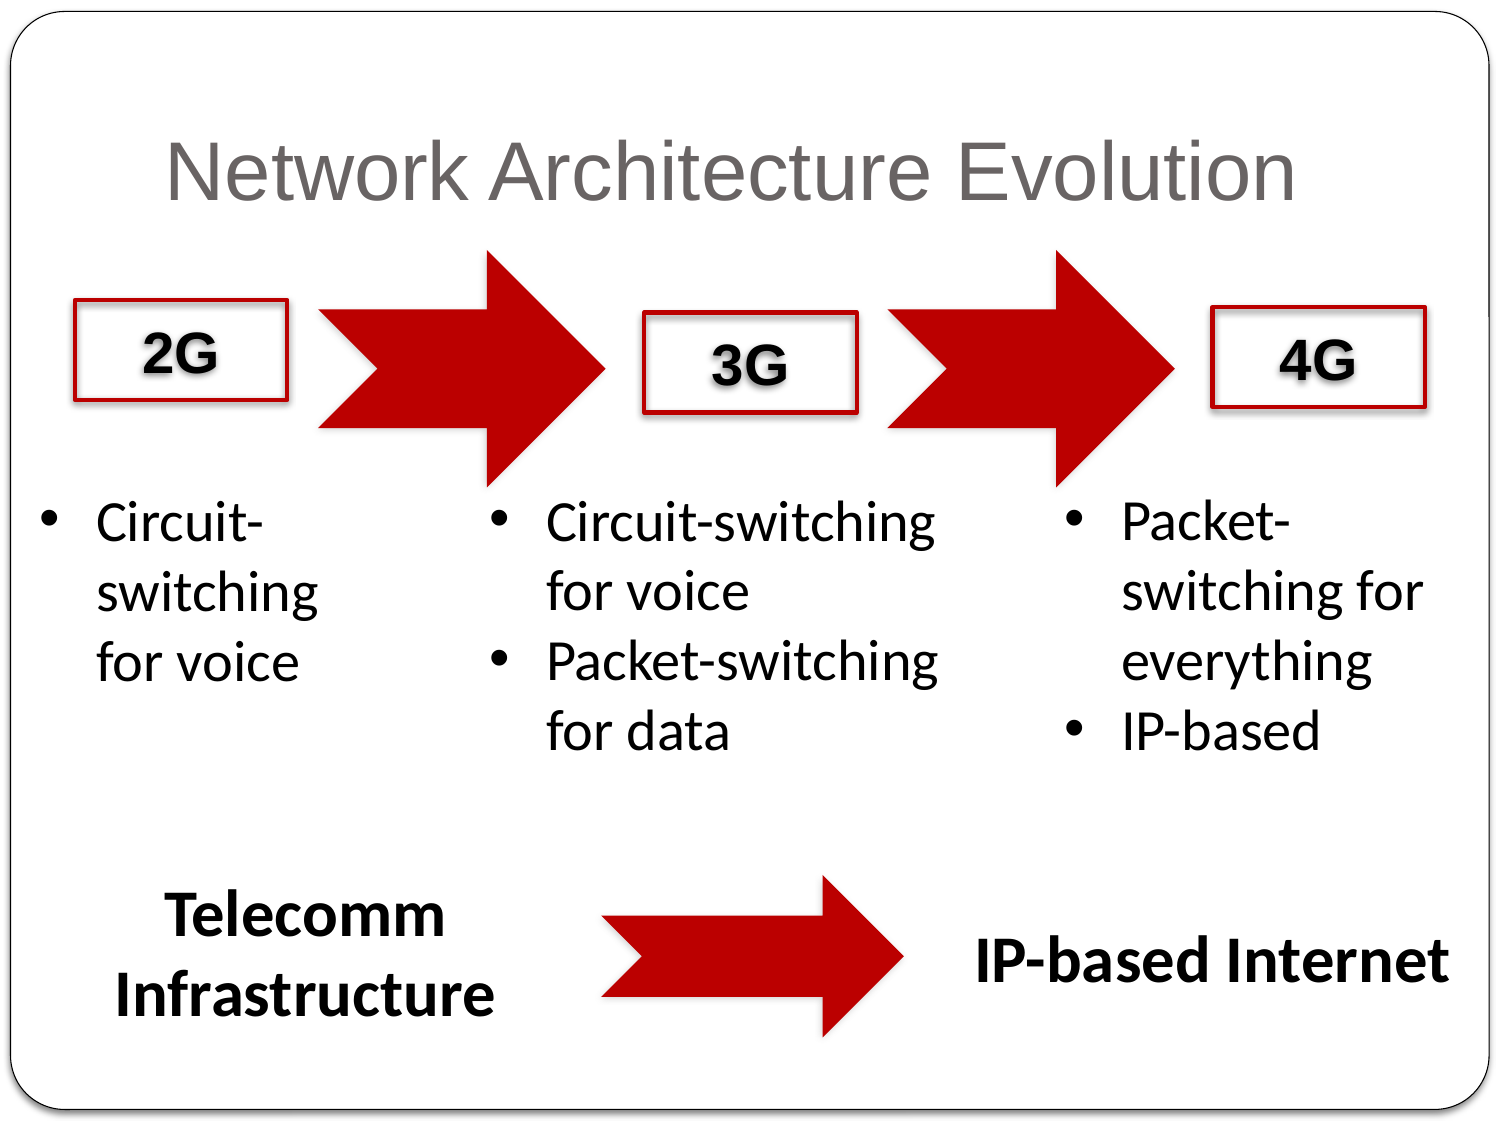

# Network Architecture Evolution

2G
4G
3G
Packet-switching for everything
IP-based
Circuit-switching for voice
Circuit-switching for voice
Packet-switching for data
Telecomm
Infrastructure

IP-based Internet